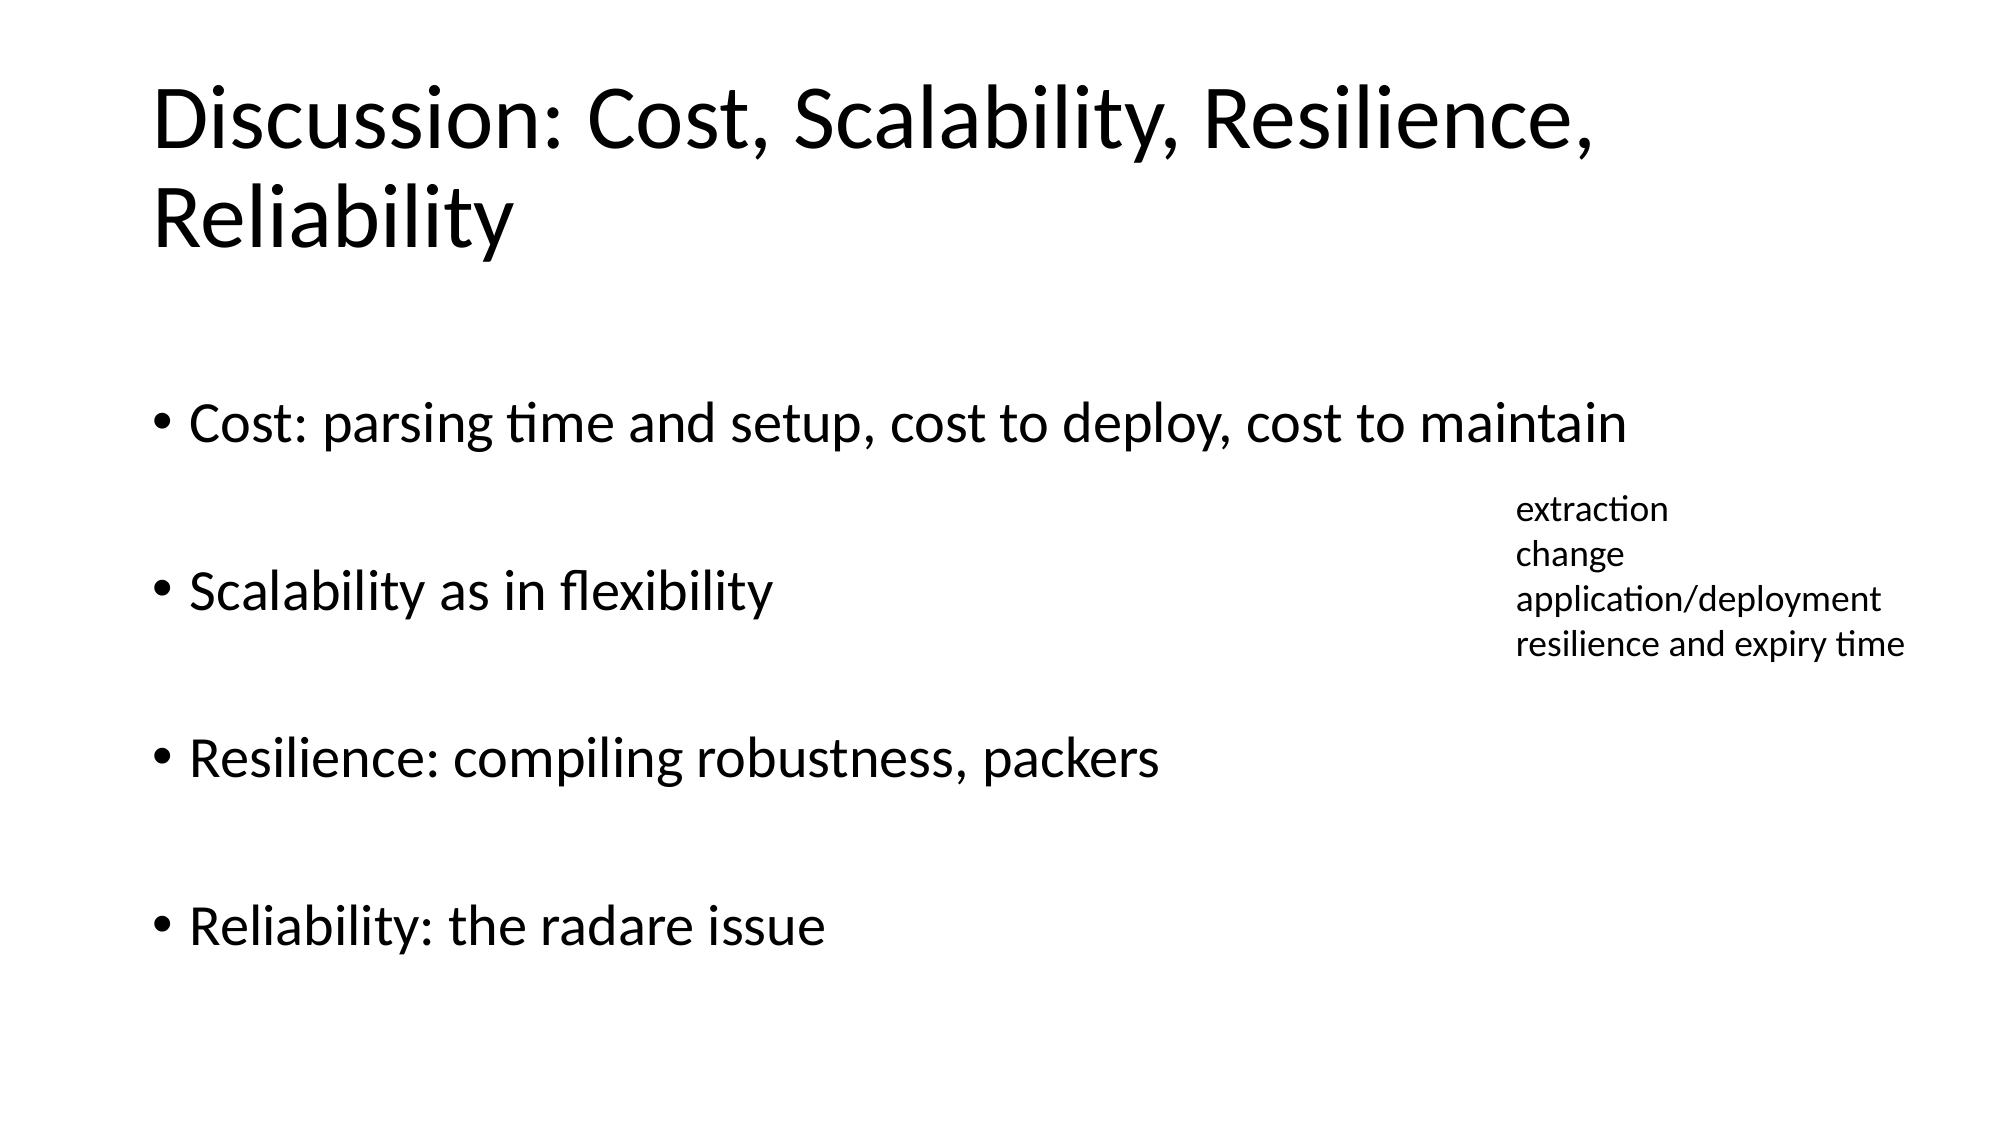

# Discussion: Cost, Scalability, Resilience, Reliability
Cost: parsing time and setup, cost to deploy, cost to maintain

Scalability as in flexibility

Resilience: compiling robustness, packers

Reliability: the radare issue
extraction
change
application/deployment
resilience and expiry time